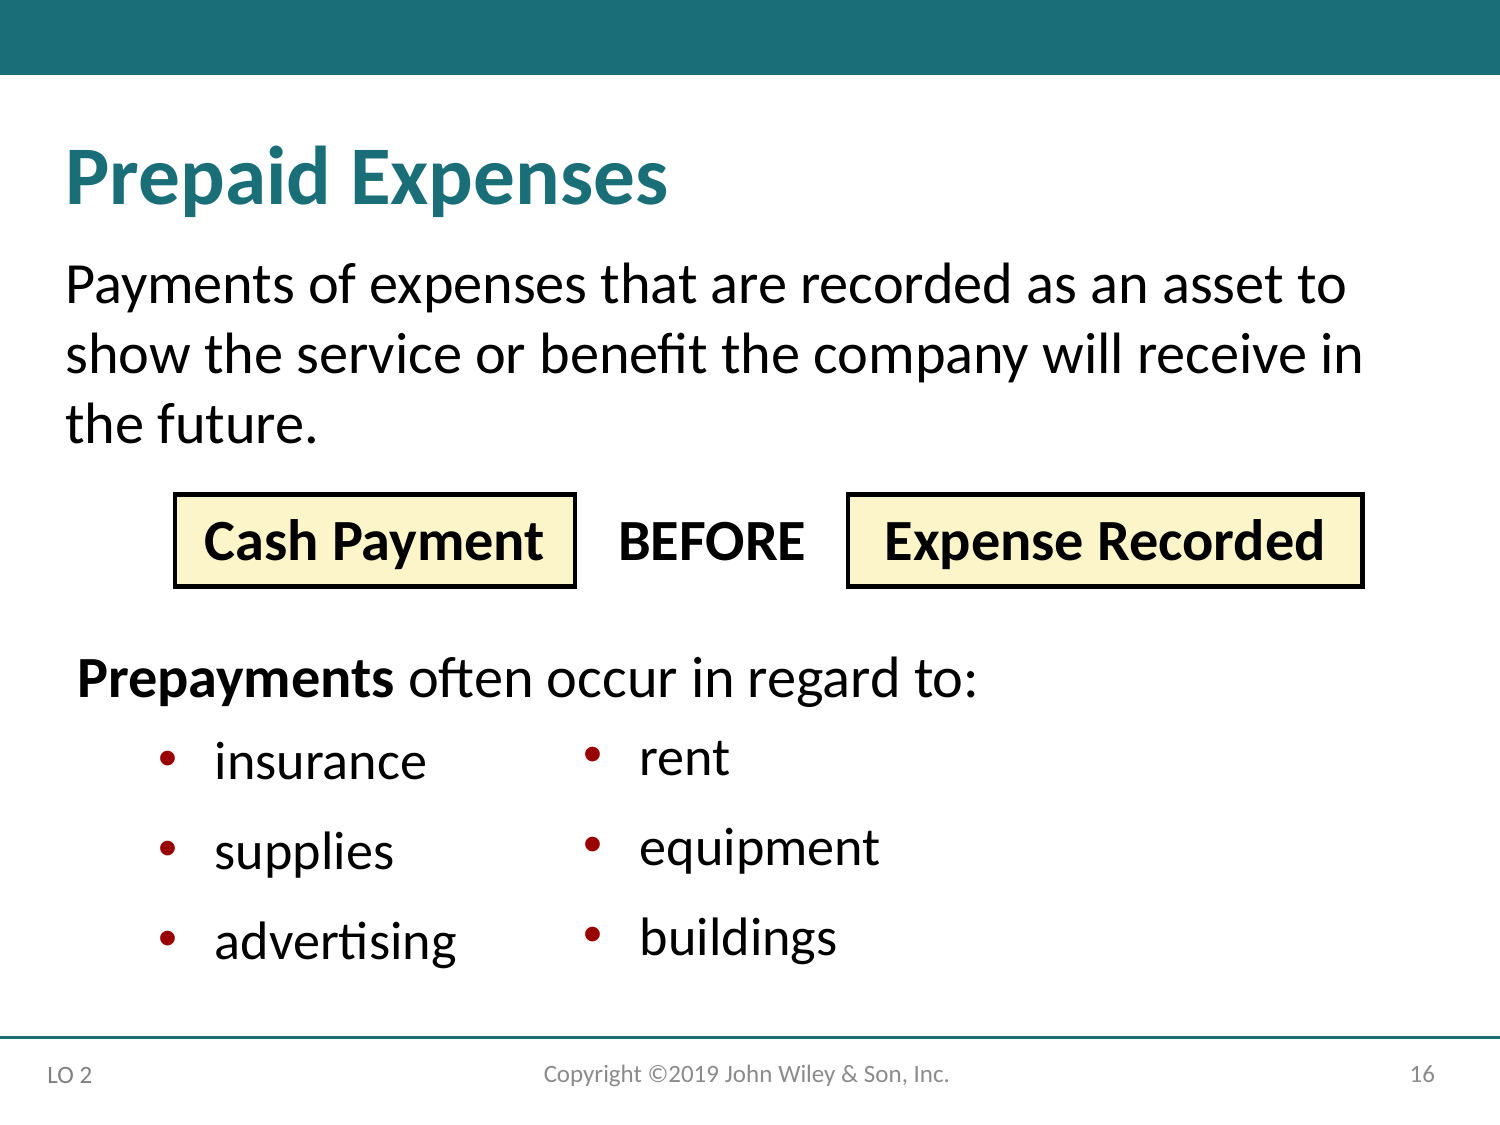

Prepaid Expenses
Payments of expenses that are recorded as an asset to show the service or benefit the company will receive in the future.

Cash Payment
BEFORE
Expense Recorded
Prepayments often occur in regard to:
rent
equipment
buildings
insurance
supplies
advertising
Copyright ©2019 John Wiley & Son, Inc.
16
LO 2